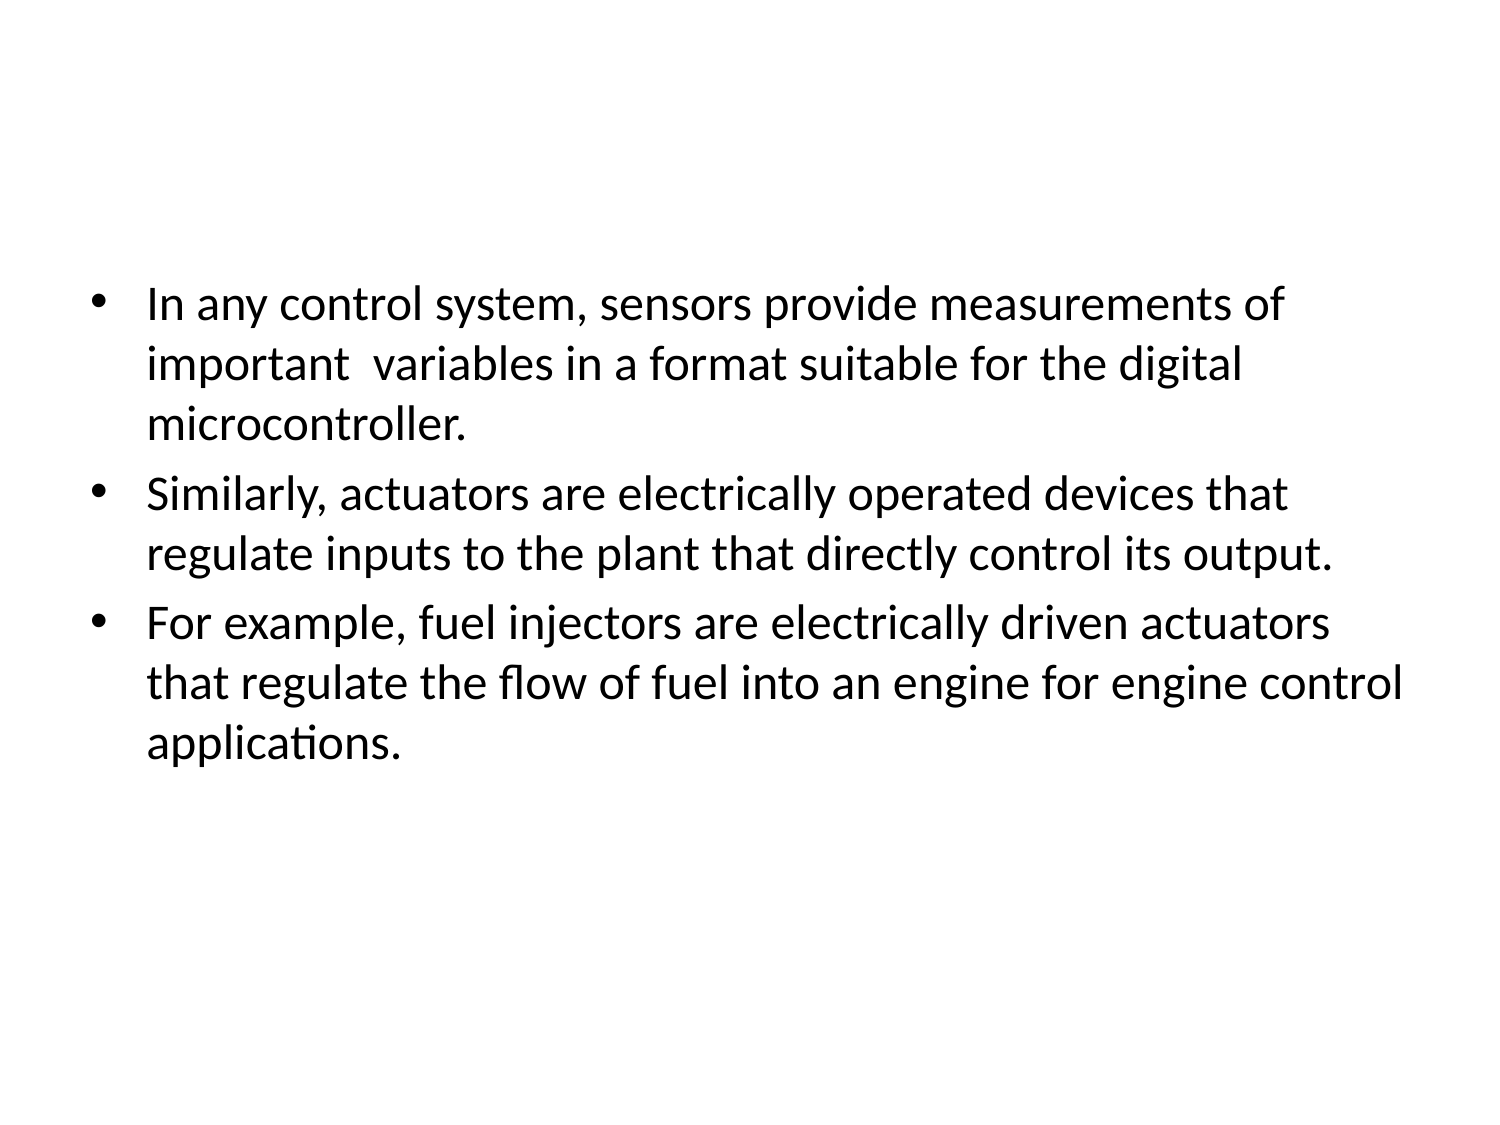

#
In any control system, sensors provide measurements of important  variables in a format suitable for the digital microcontroller.
Similarly, actuators are electrically operated devices that regulate inputs to the plant that directly control its output.
For example, fuel injectors are electrically driven actuators that regulate the flow of fuel into an engine for engine control applications.